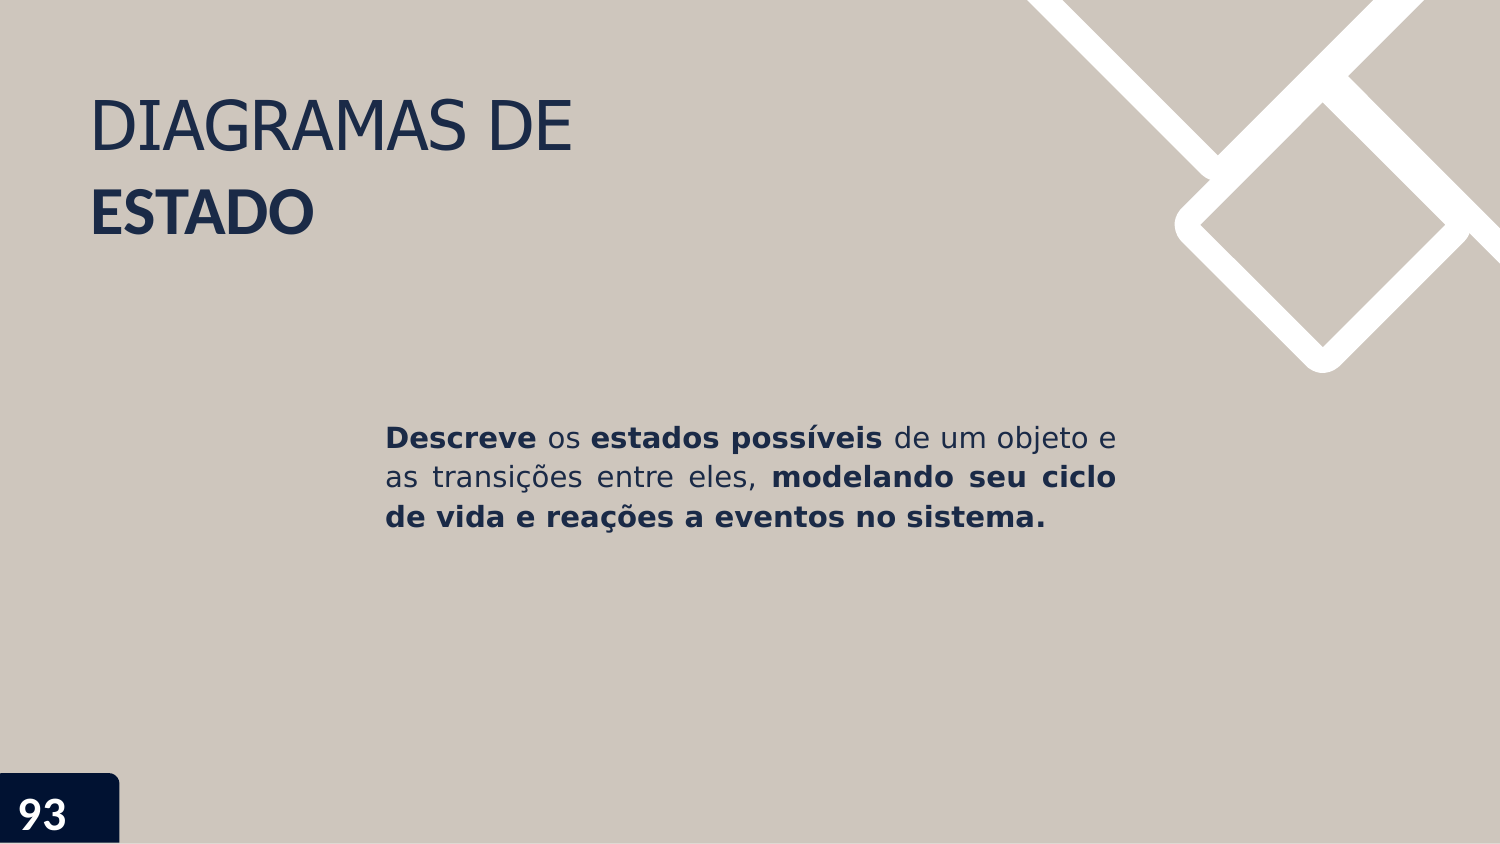

# DIAGRAMAS DE
ESTADO
Descreve os estados possíveis de um objeto e as transições entre eles, modelando seu ciclo de vida e reações a eventos no sistema.

93